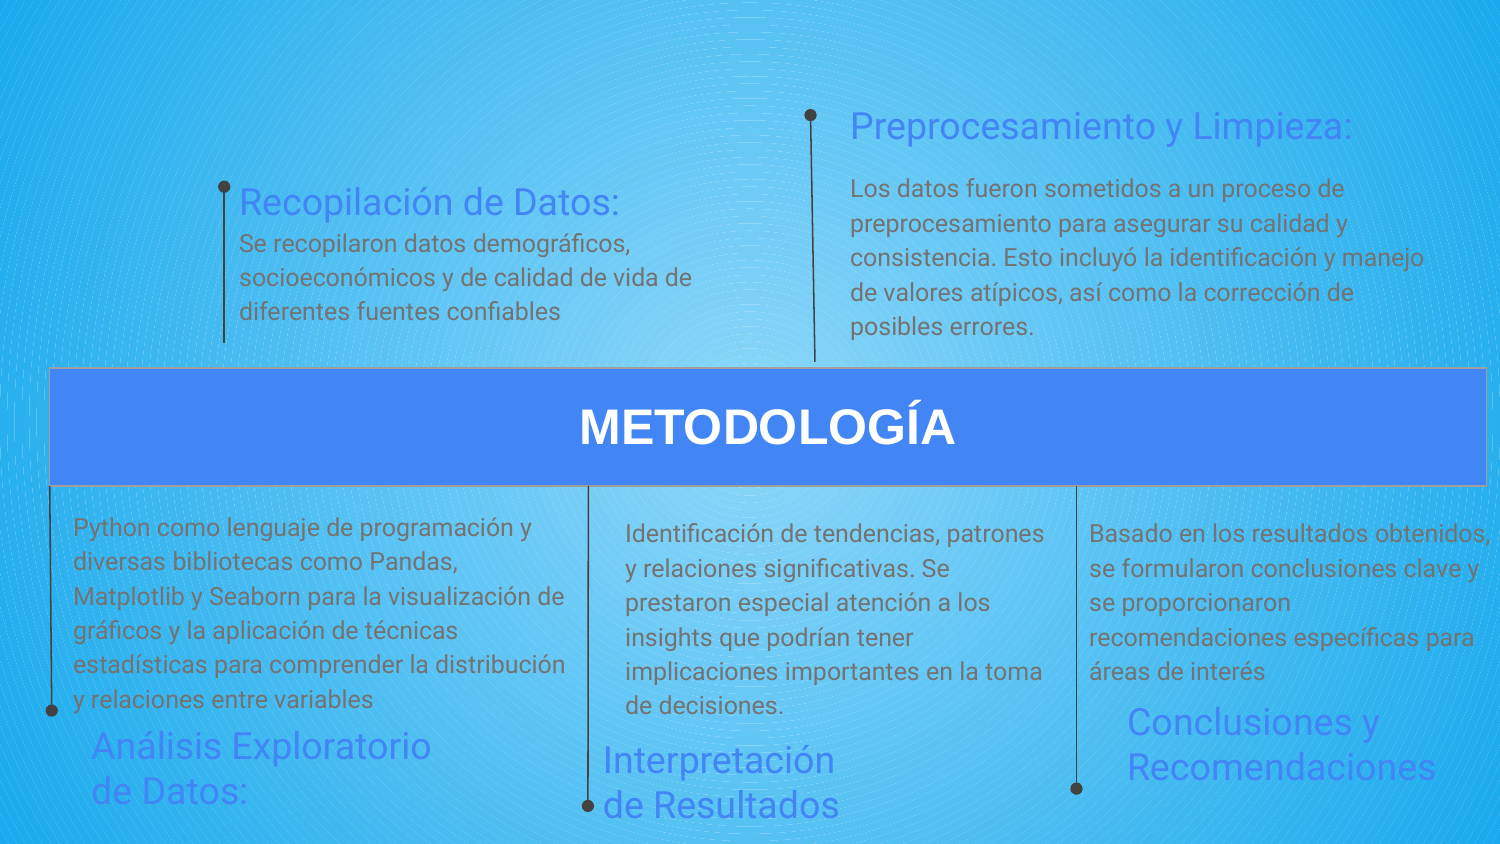

Preprocesamiento y Limpieza:
Los datos fueron sometidos a un proceso de preprocesamiento para asegurar su calidad y consistencia. Esto incluyó la identificación y manejo de valores atípicos, así como la corrección de posibles errores.
Recopilación de Datos:
Se recopilaron datos demográficos, socioeconómicos y de calidad de vida de diferentes fuentes confiables

| METODOLOGÍA |  |  |  |  |  |  |  |
| --- | --- | --- | --- | --- | --- | --- | --- |
Python como lenguaje de programación y diversas bibliotecas como Pandas, Matplotlib y Seaborn para la visualización de gráficos y la aplicación de técnicas estadísticas para comprender la distribución y relaciones entre variables

Identificación de tendencias, patrones y relaciones significativas. Se prestaron especial atención a los insights que podrían tener implicaciones importantes en la toma de decisiones.
Basado en los resultados obtenidos, se formularon conclusiones clave y se proporcionaron recomendaciones específicas para áreas de interés
Conclusiones y Recomendaciones
Análisis Exploratorio de Datos:
Interpretación de Resultados